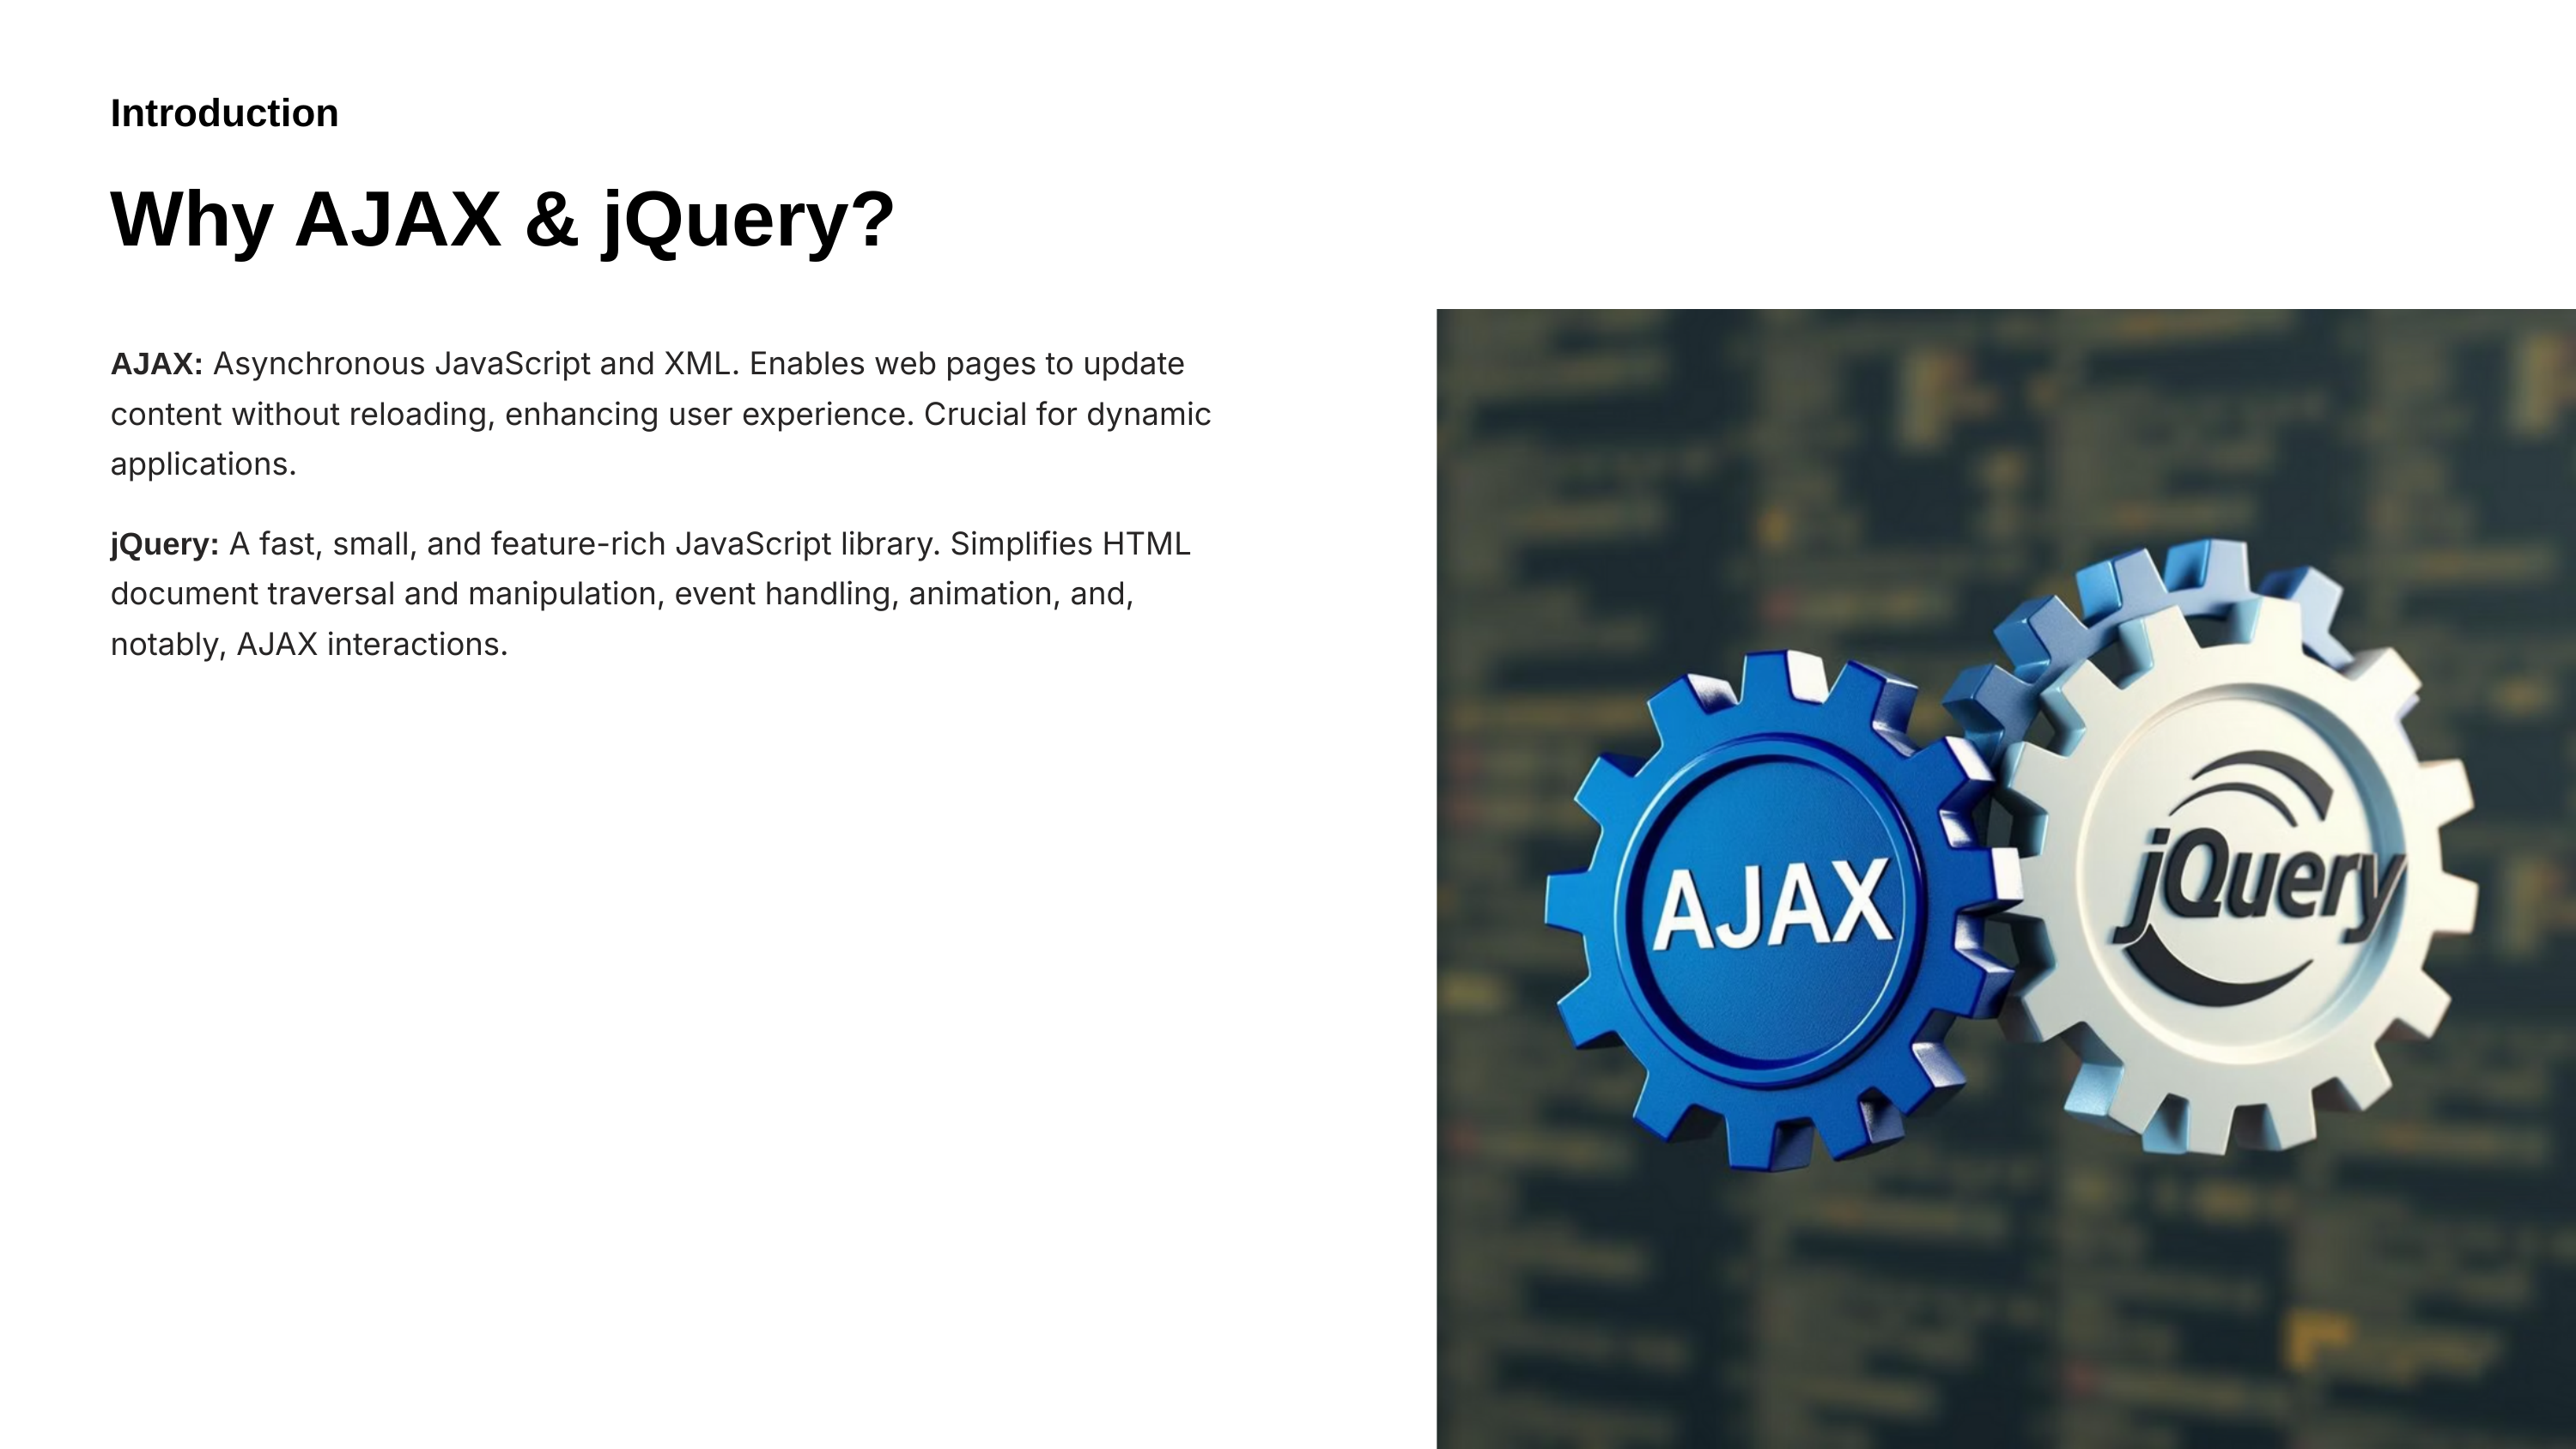

Introduction
Why AJAX & jQuery?

AJAX: Asynchronous JavaScript and XML. Enables web pages to update content without reloading, enhancing user experience. Crucial for dynamic applications.
jQuery: A fast, small, and feature-rich JavaScript library. Simplifies HTML document traversal and manipulation, event handling, animation, and, notably, AJAX interactions.